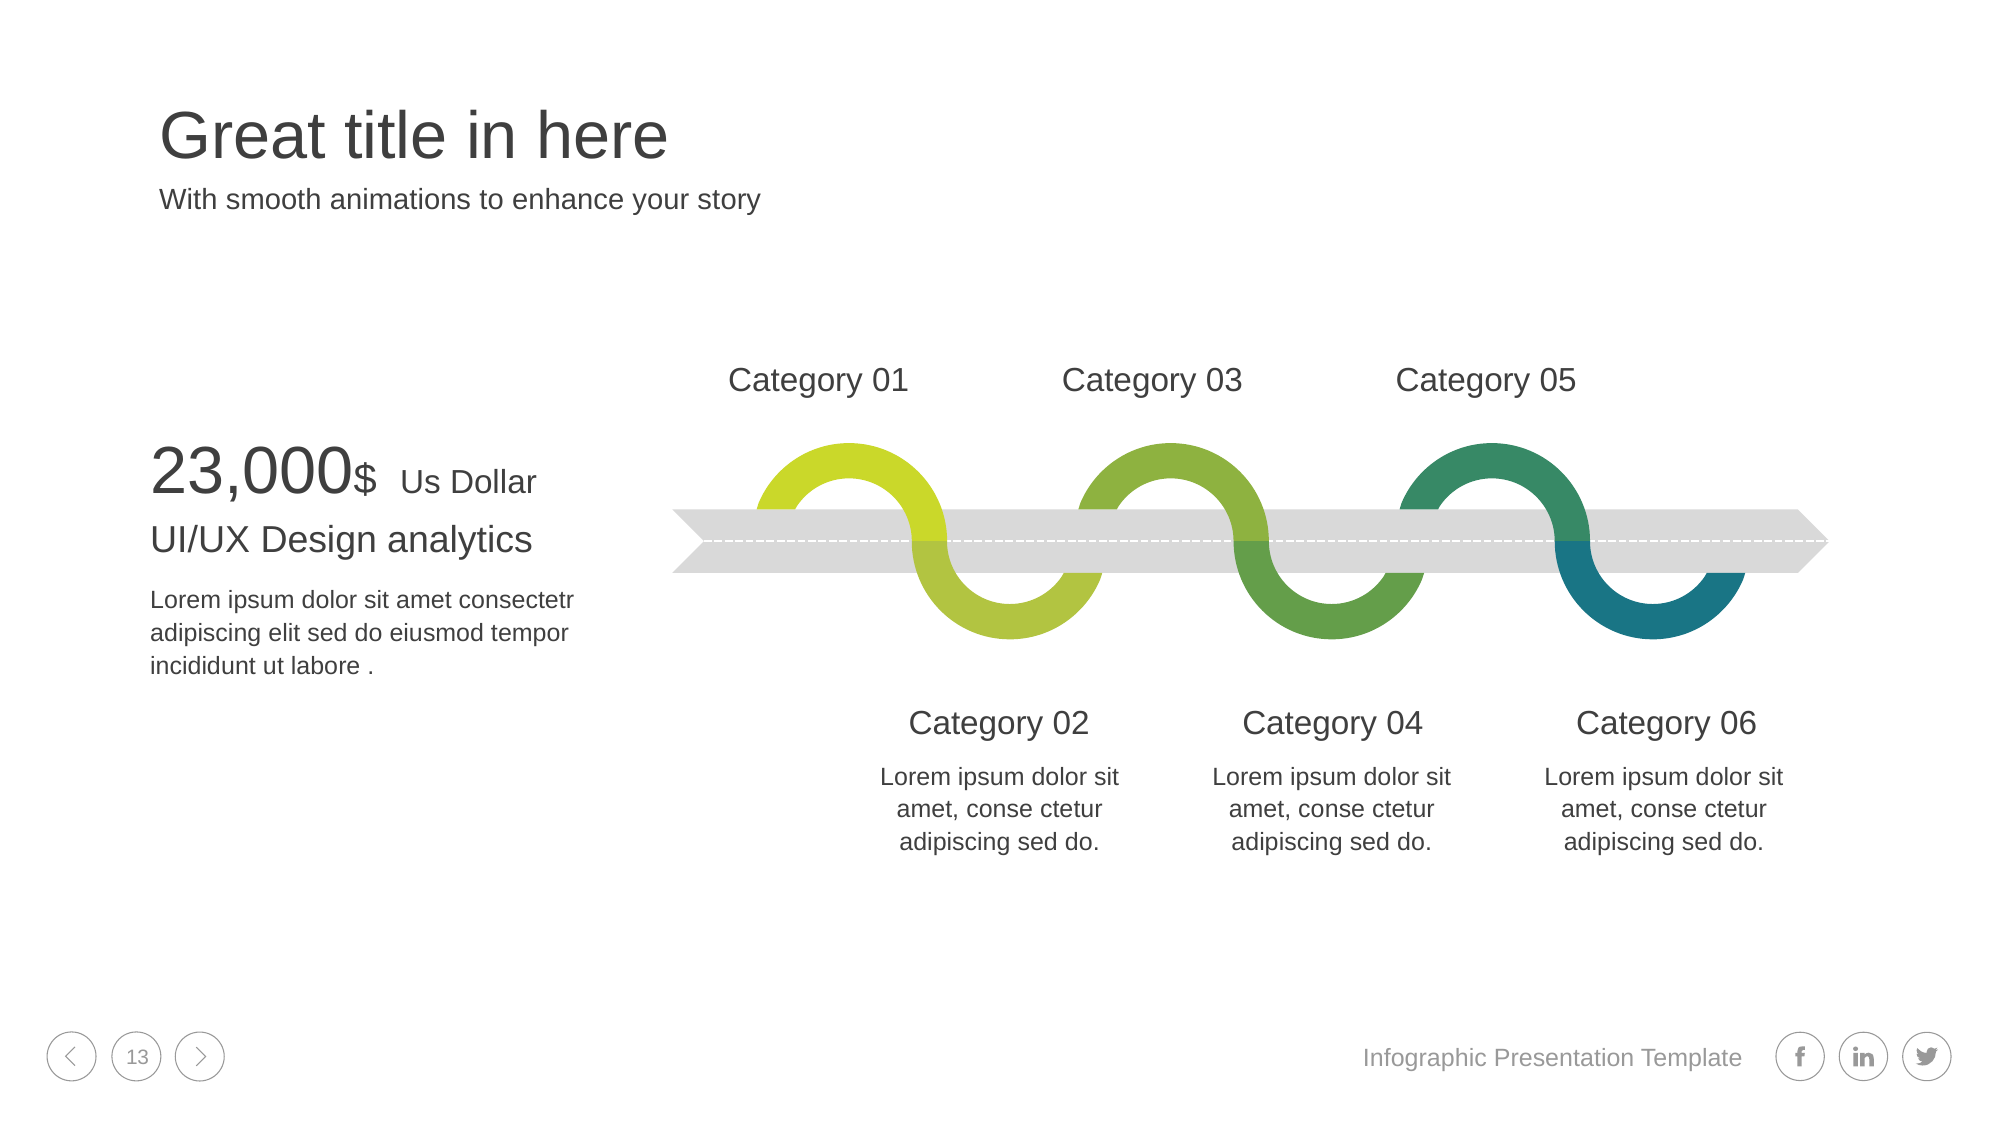

Great title in here
With smooth animations to enhance your story
Category 01
Category 03
Category 05
23,000$ Us Dollar
UI/UX Design analytics
Lorem ipsum dolor sit amet consectetr adipiscing elit sed do eiusmod tempor incididunt ut labore .

Category 02
Lorem ipsum dolor sit amet, conse ctetur adipiscing sed do.
Category 04
Lorem ipsum dolor sit amet, conse ctetur adipiscing sed do.
Category 06
Lorem ipsum dolor sit amet, conse ctetur adipiscing sed do.
13